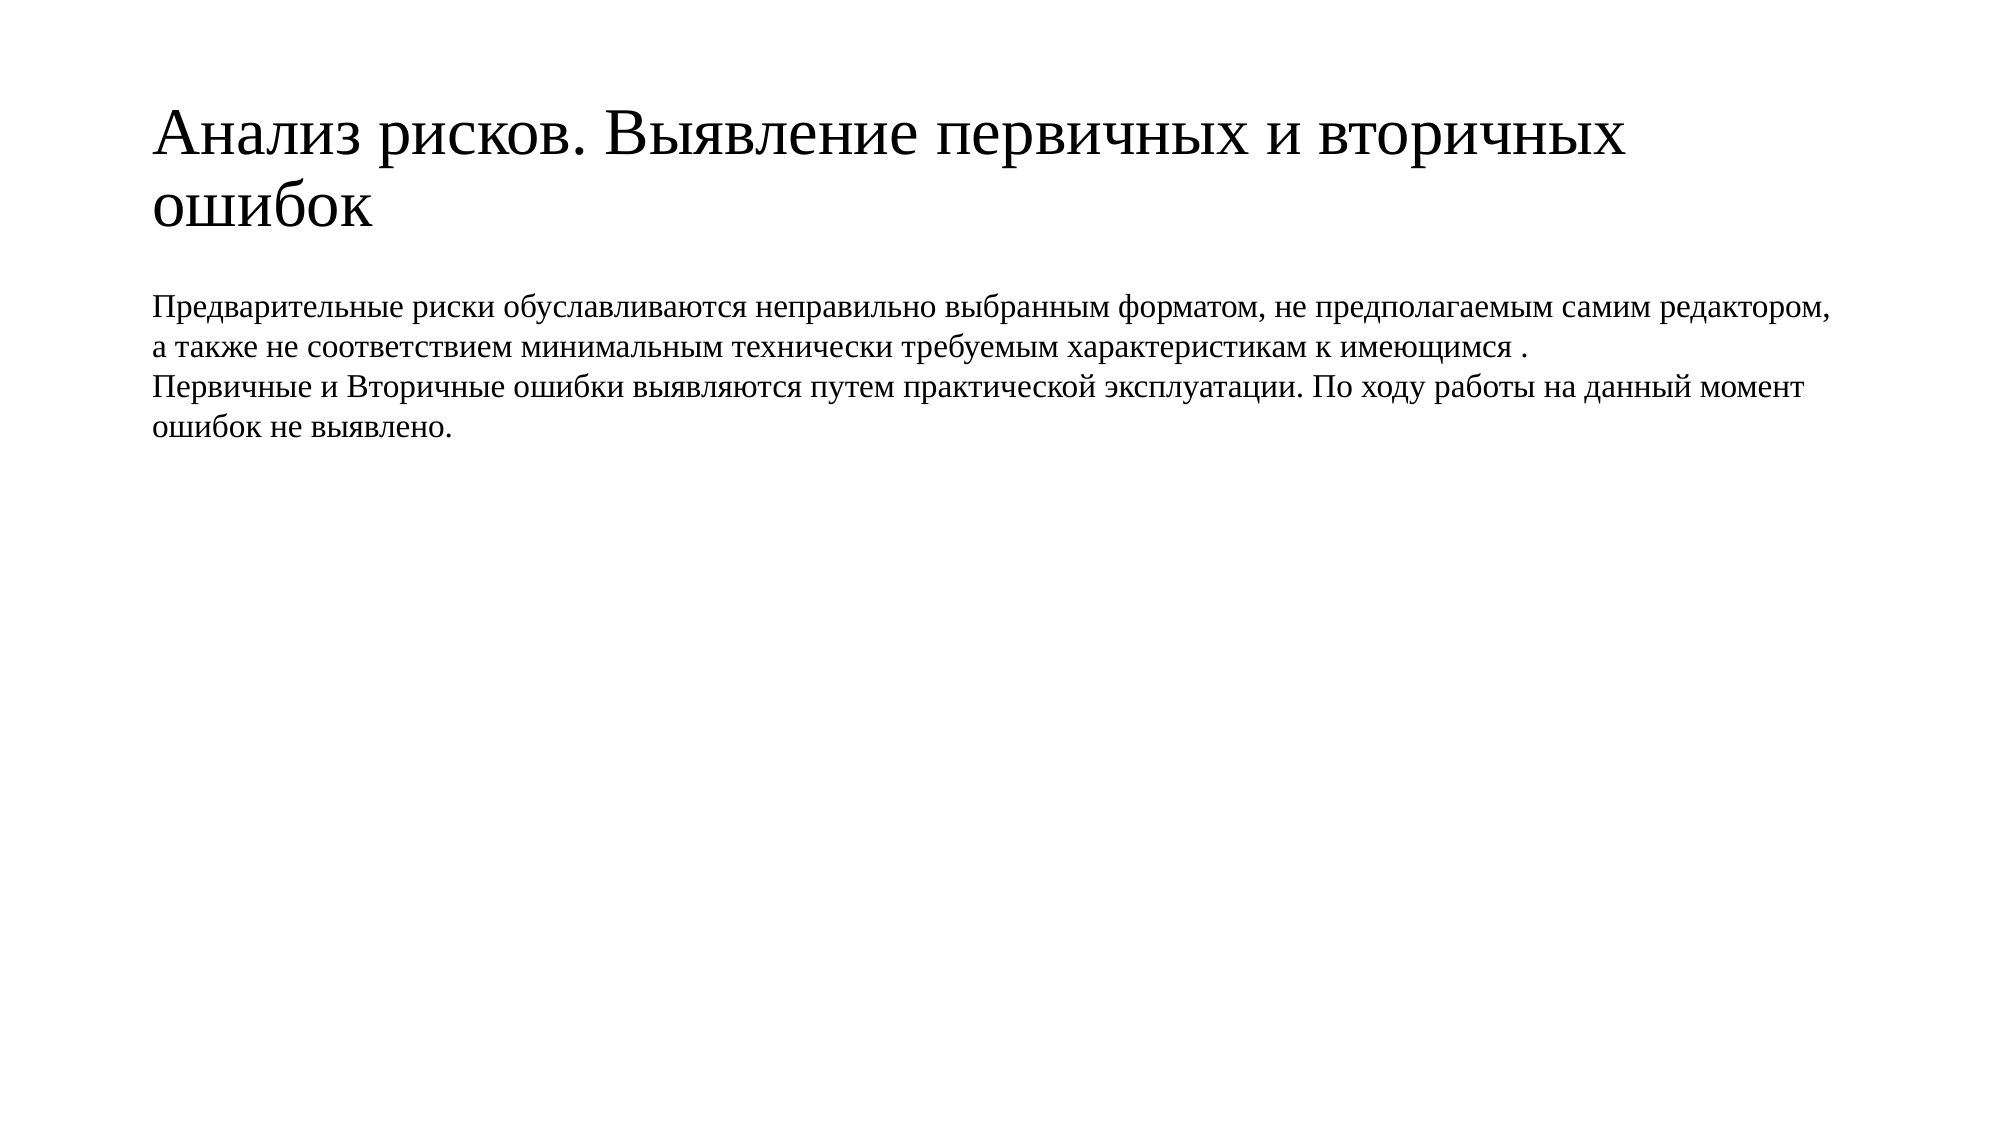

# Анализ рисков. Выявление первичных и вторичных ошибок
Предварительные риски обуславливаются неправильно выбранным форматом, не предполагаемым самим редактором, а также не соответствием минимальным технически требуемым характеристикам к имеющимся .
Первичные и Вторичные ошибки выявляются путем практической эксплуатации. По ходу работы на данный момент ошибок не выявлено.